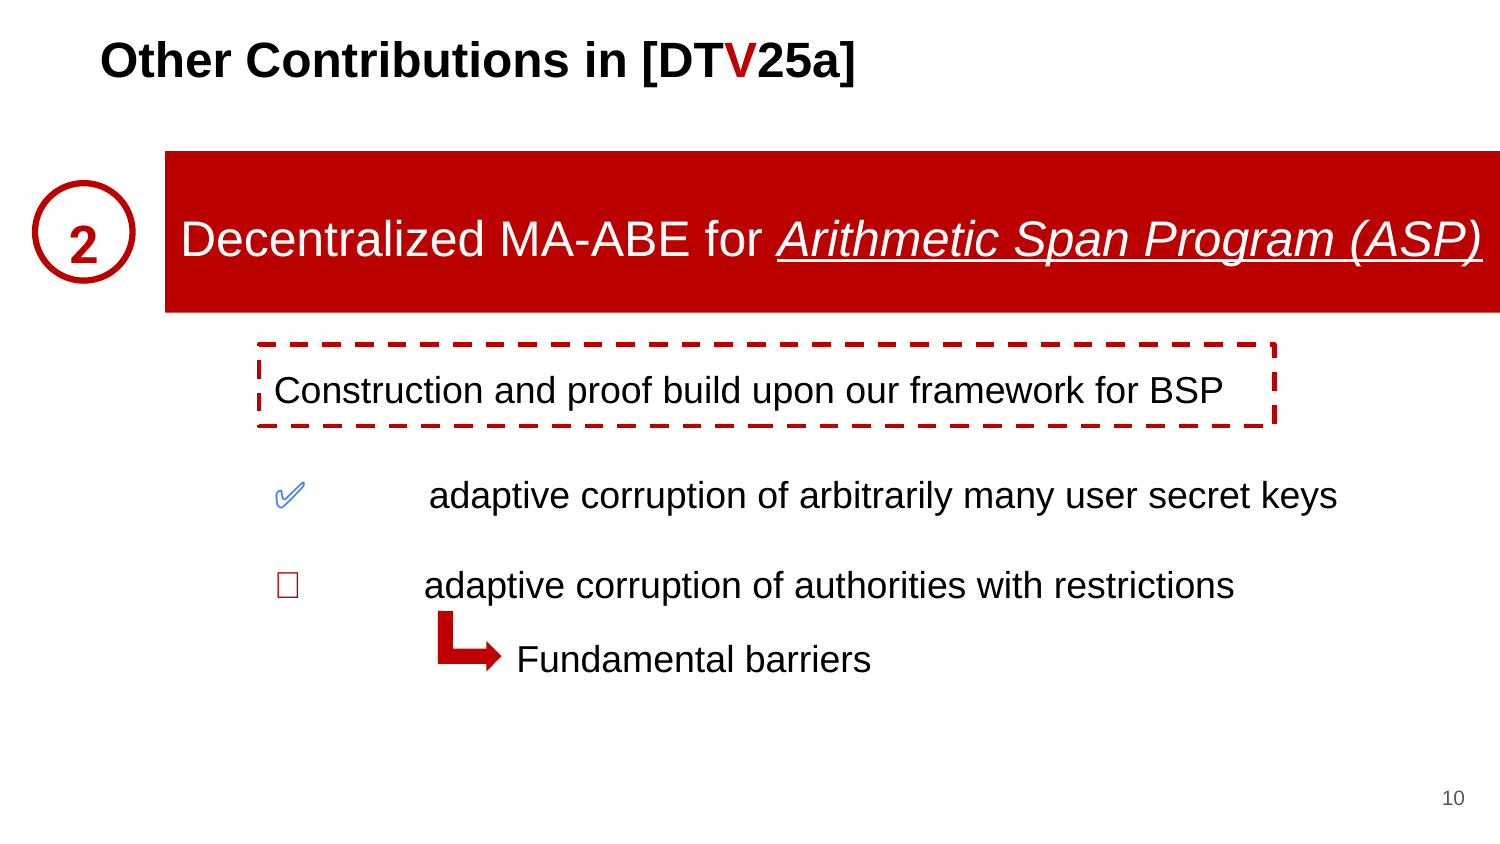

# Other Contributions in [DTV25a]
Decentralized MA-ABE for Arithmetic Span Program (ASP)

2
Construction and proof build upon our framework for BSP
✅	 adaptive corruption of arbitrarily many user secret keys

🫤	adaptive corruption of authorities with restrictions

Fundamental barriers
10